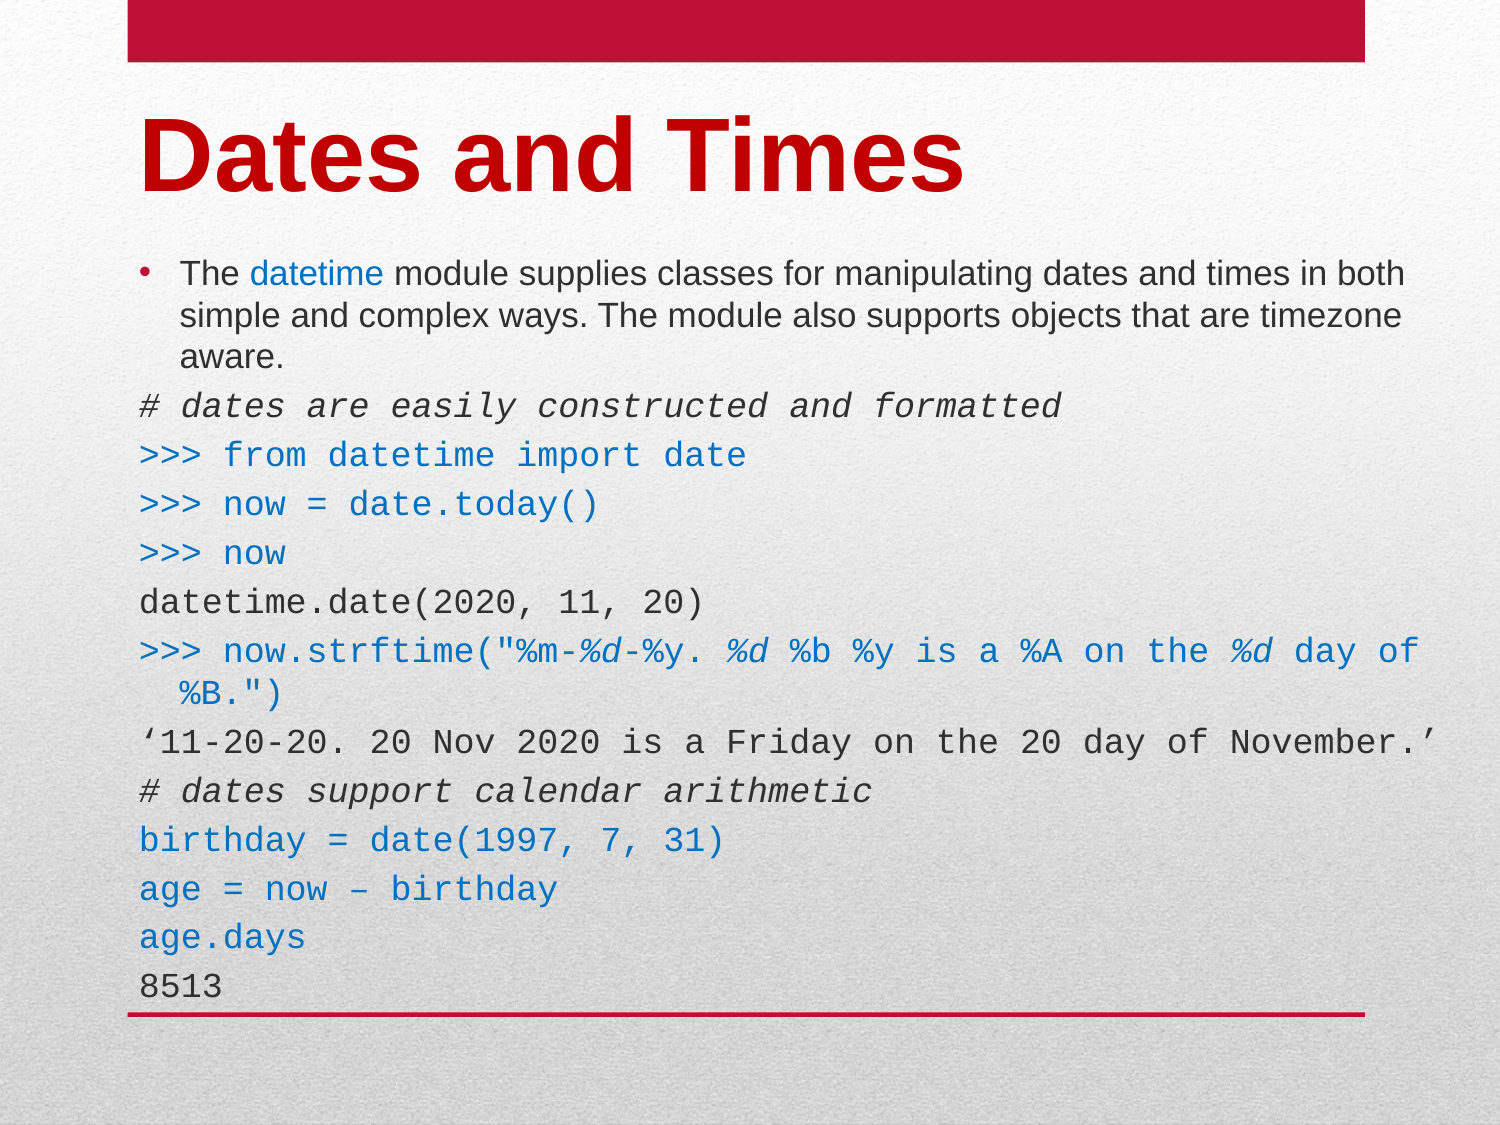

# Dates and Times
The datetime module supplies classes for manipulating dates and times in both simple and complex ways. The module also supports objects that are timezone aware.
# dates are easily constructed and formatted
>>> from datetime import date
>>> now = date.today()
>>> now
datetime.date(2020, 11, 20)
>>> now.strftime("%m-%d-%y. %d %b %y is a %A on the %d day of %B.")
‘11-20-20. 20 Nov 2020 is a Friday on the 20 day of November.’
# dates support calendar arithmetic
birthday = date(1997, 7, 31)
age = now – birthday
age.days
8513